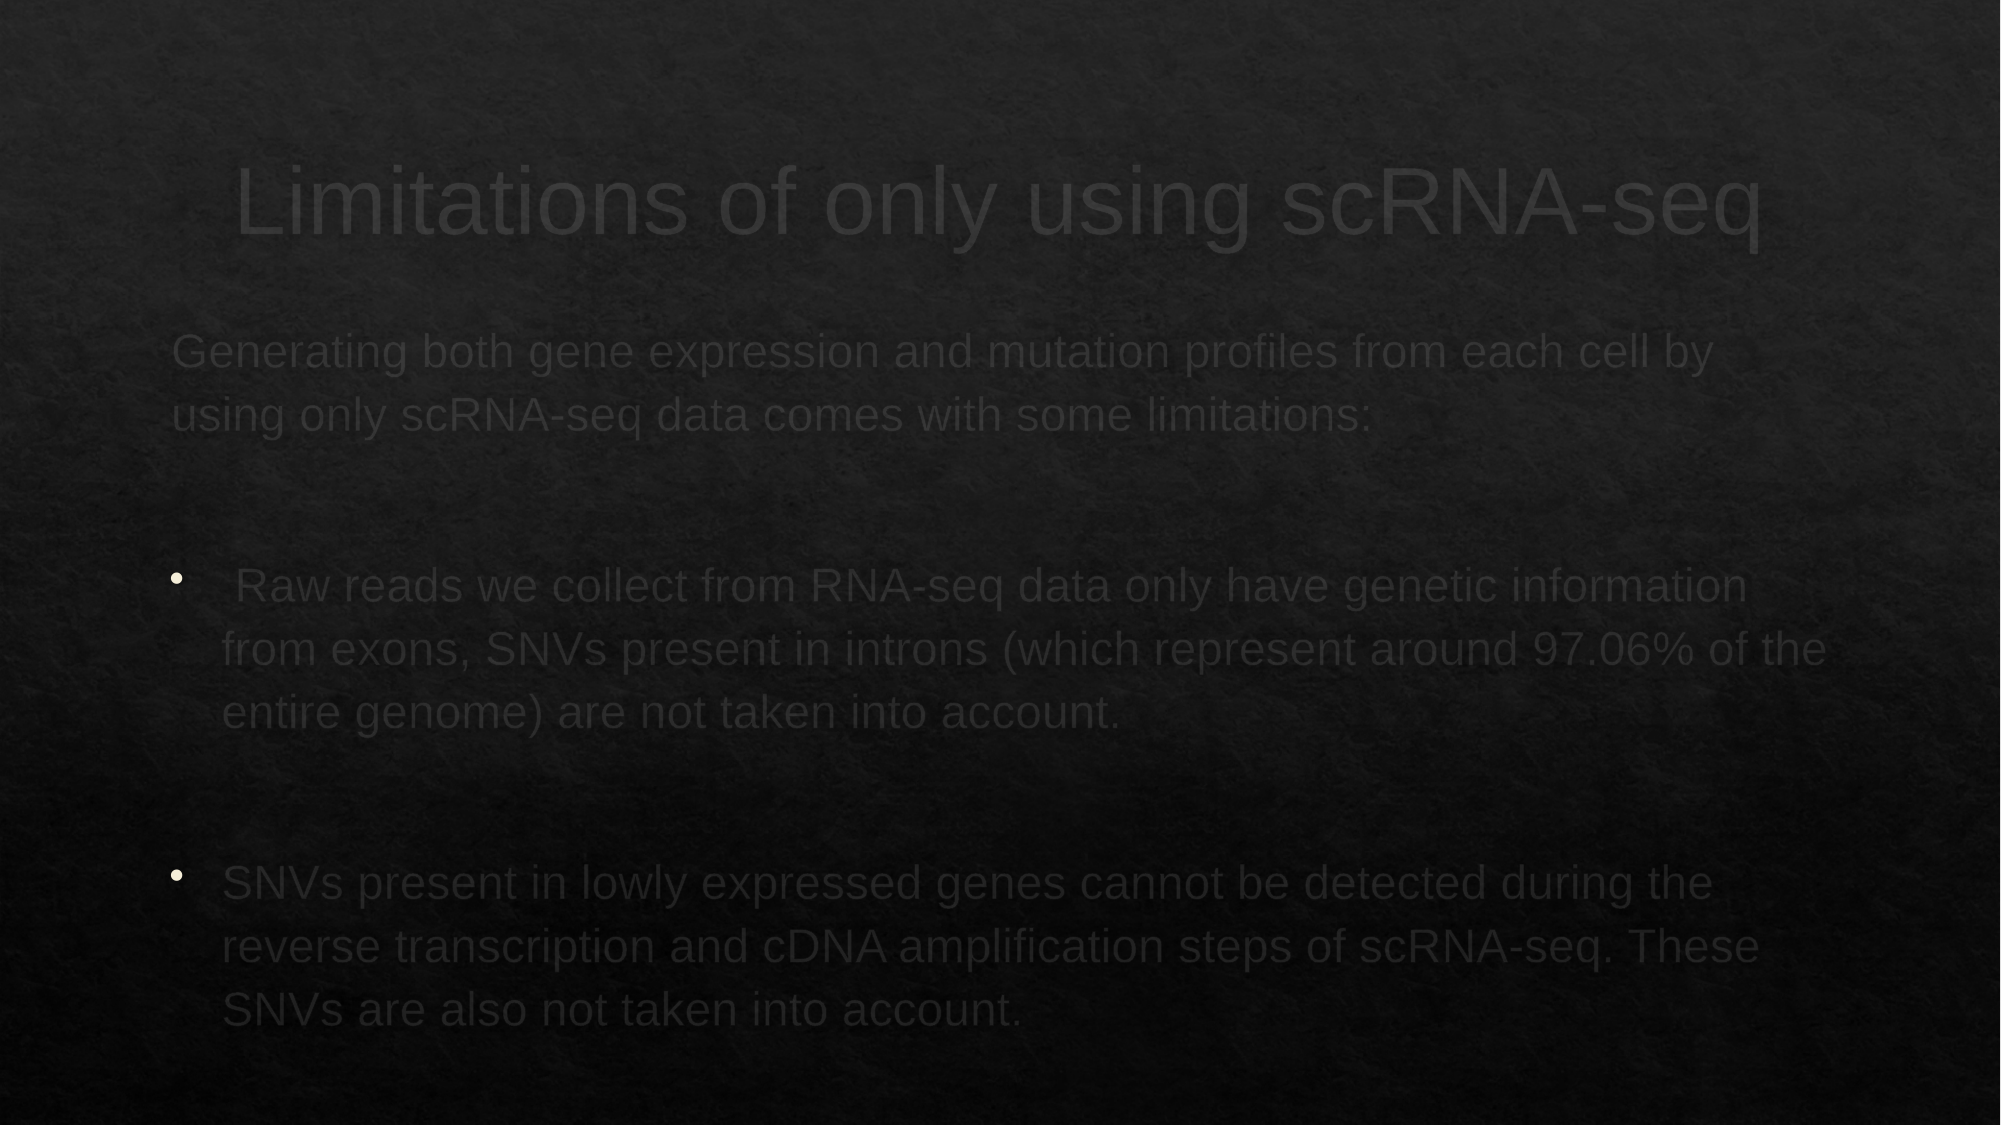

# Limitations of only using scRNA-seq
Generating both gene expression and mutation profiles from each cell by using only scRNA-seq data comes with some limitations:

 Raw reads we collect from RNA-seq data only have genetic information from exons, SNVs present in introns (which represent around 97.06% of the entire genome) are not taken into account.

SNVs present in lowly expressed genes cannot be detected during the reverse transcription and cDNA amplification steps of scRNA-seq. These SNVs are also not taken into account.